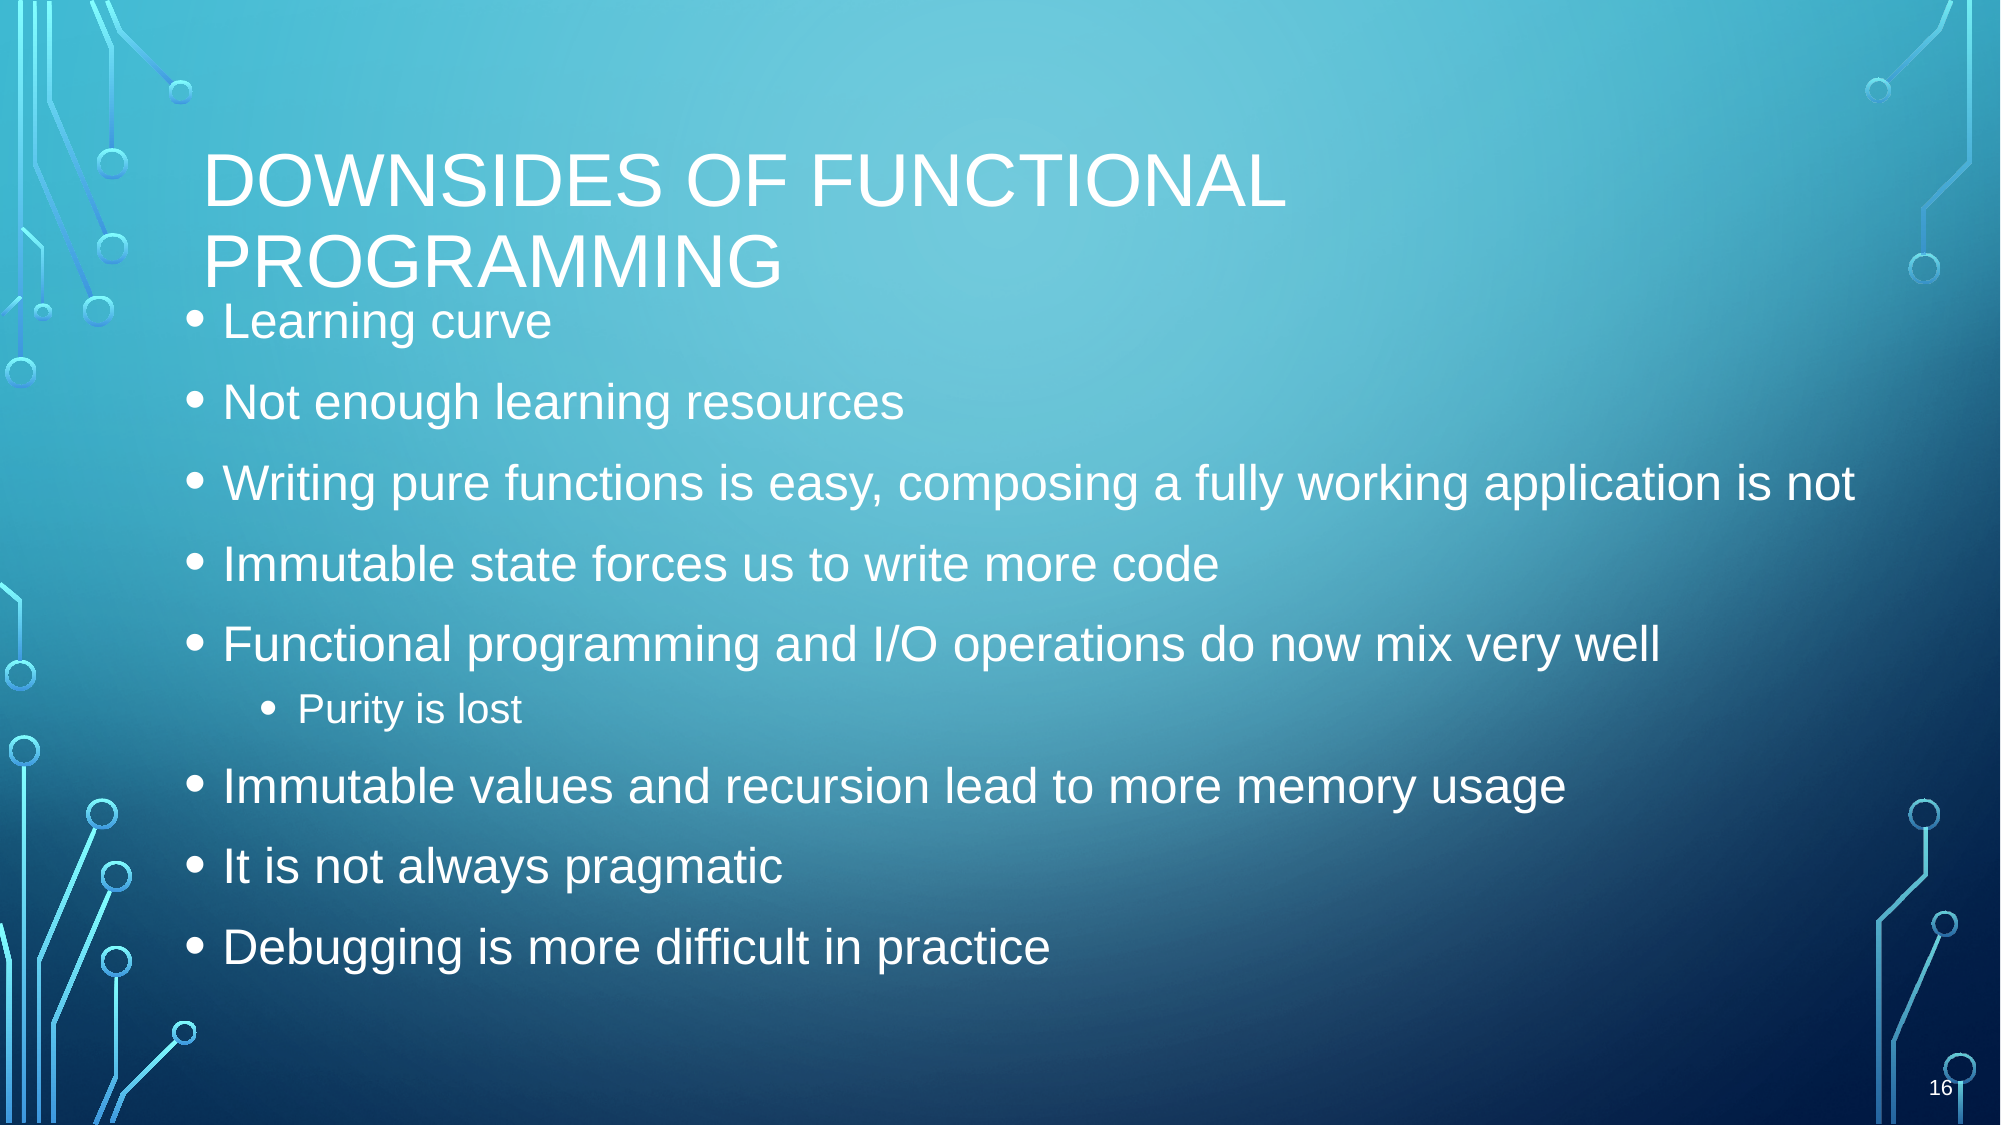

# Downsides of Functional programming
Learning curve
Not enough learning resources
Writing pure functions is easy, composing a fully working application is not
Immutable state forces us to write more code
Functional programming and I/O operations do now mix very well
Purity is lost
Immutable values and recursion lead to more memory usage
It is not always pragmatic
Debugging is more difficult in practice

16